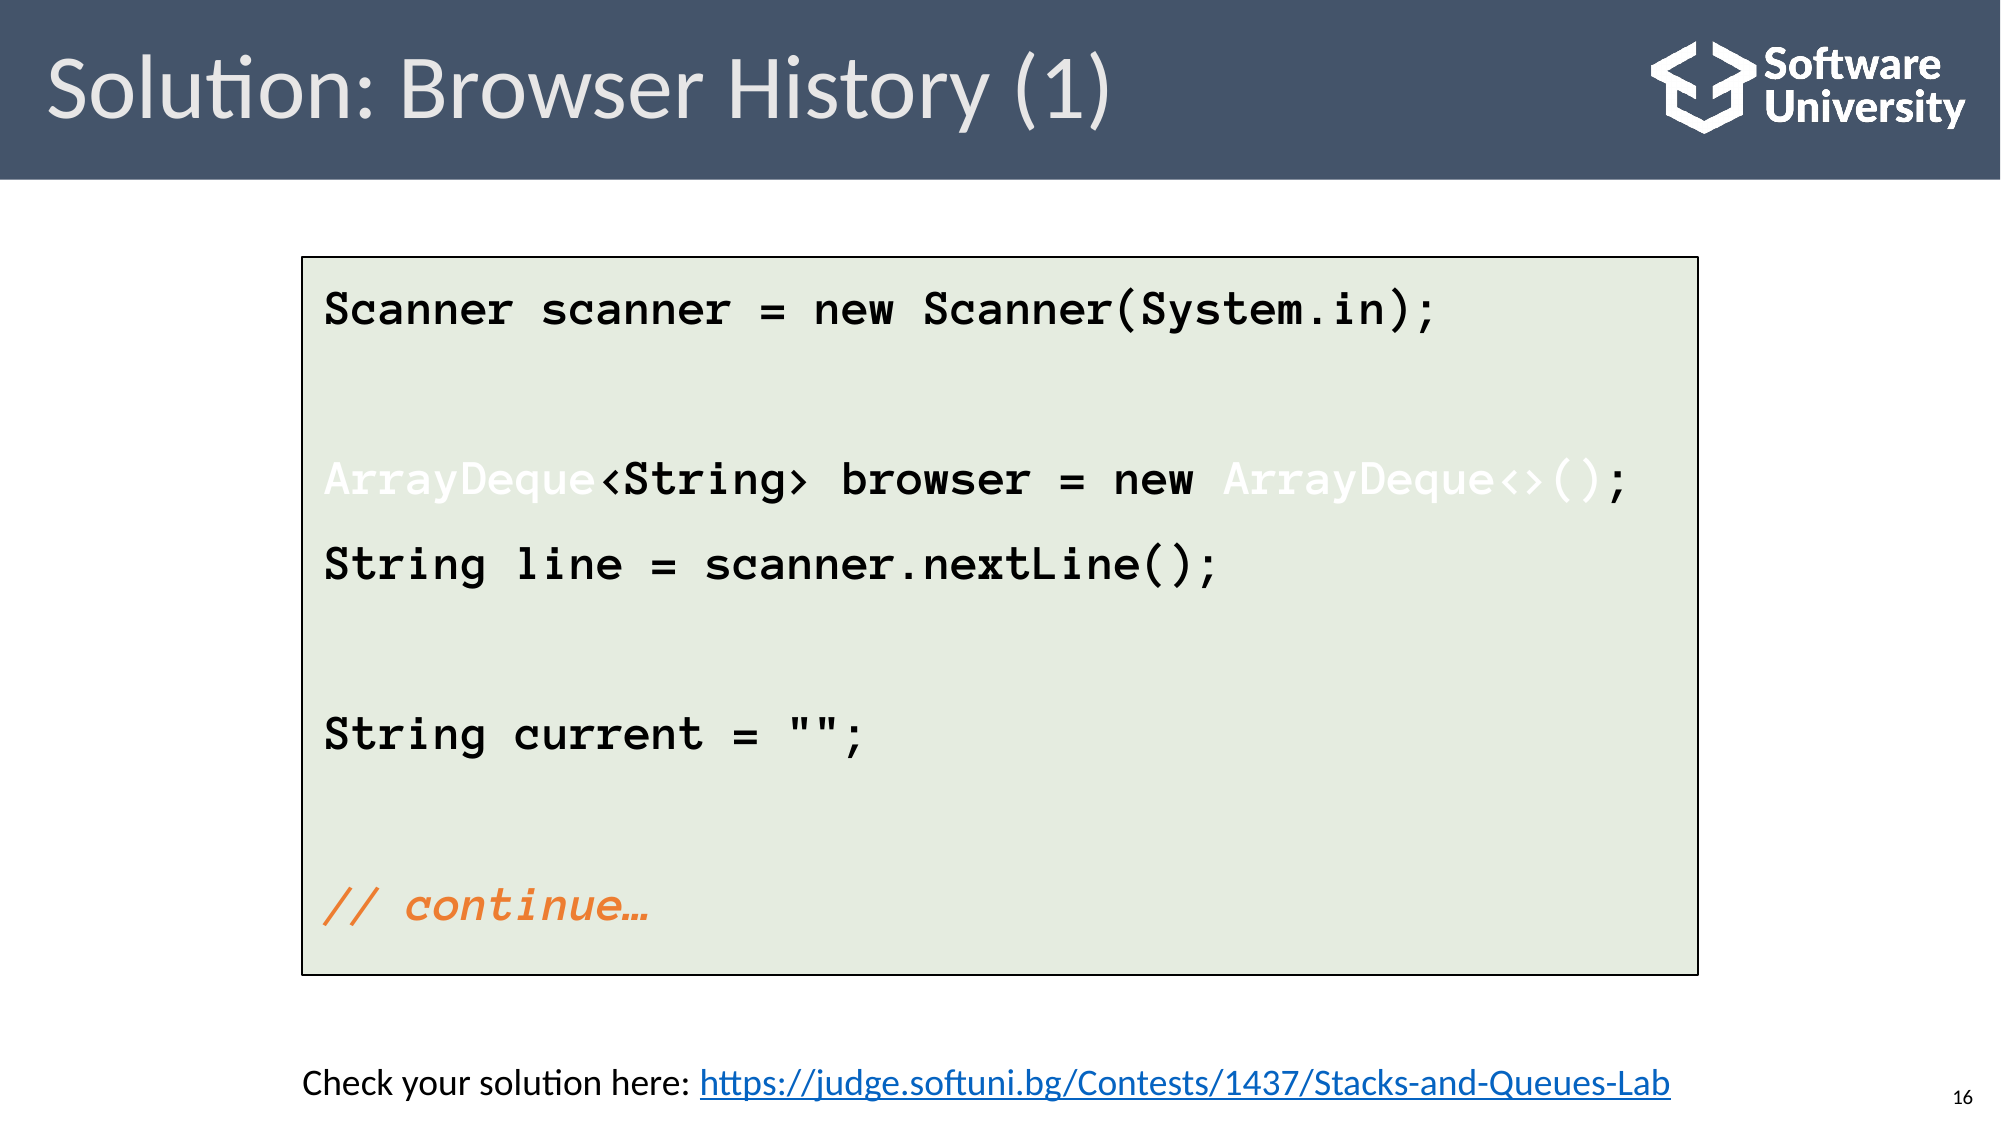

# Solution: Browser History (1)
Scanner scanner = new Scanner(System.in);

ArrayDeque<String> browser = new ArrayDeque<>();
String line = scanner.nextLine();

String current = "";

// continue…
Check your solution here: https://judge.softuni.bg/Contests/1437/Stacks-and-Queues-Lab
16